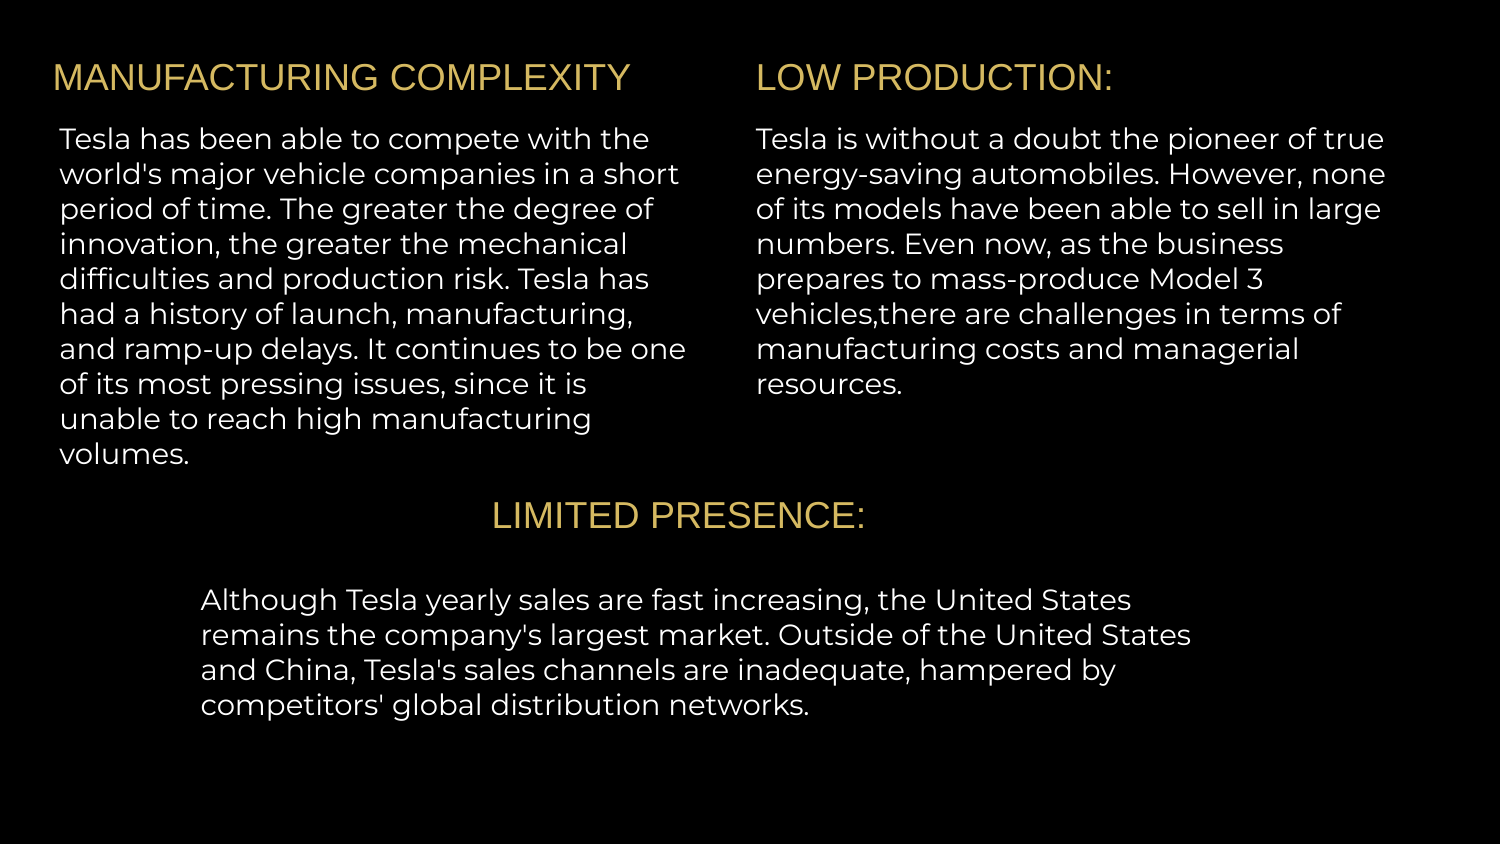

MANUFACTURING COMPLEXITY
LOW PRODUCTION:
Tesla is without a doubt the pioneer of true energy-saving automobiles. However, none of its models have been able to sell in large numbers. Even now, as the business prepares to mass-produce Model 3 vehicles,there are challenges in terms of manufacturing costs and managerial resources.
Tesla has been able to compete with the world's major vehicle companies in a short period of time. The greater the degree of innovation, the greater the mechanical difficulties and production risk. Tesla has had a history of launch, manufacturing, and ramp-up delays. It continues to be one of its most pressing issues, since it is unable to reach high manufacturing volumes.
LIMITED PRESENCE:
Although Tesla yearly sales are fast increasing, the United States remains the company's largest market. Outside of the United States and China, Tesla's sales channels are inadequate, hampered by competitors' global distribution networks.